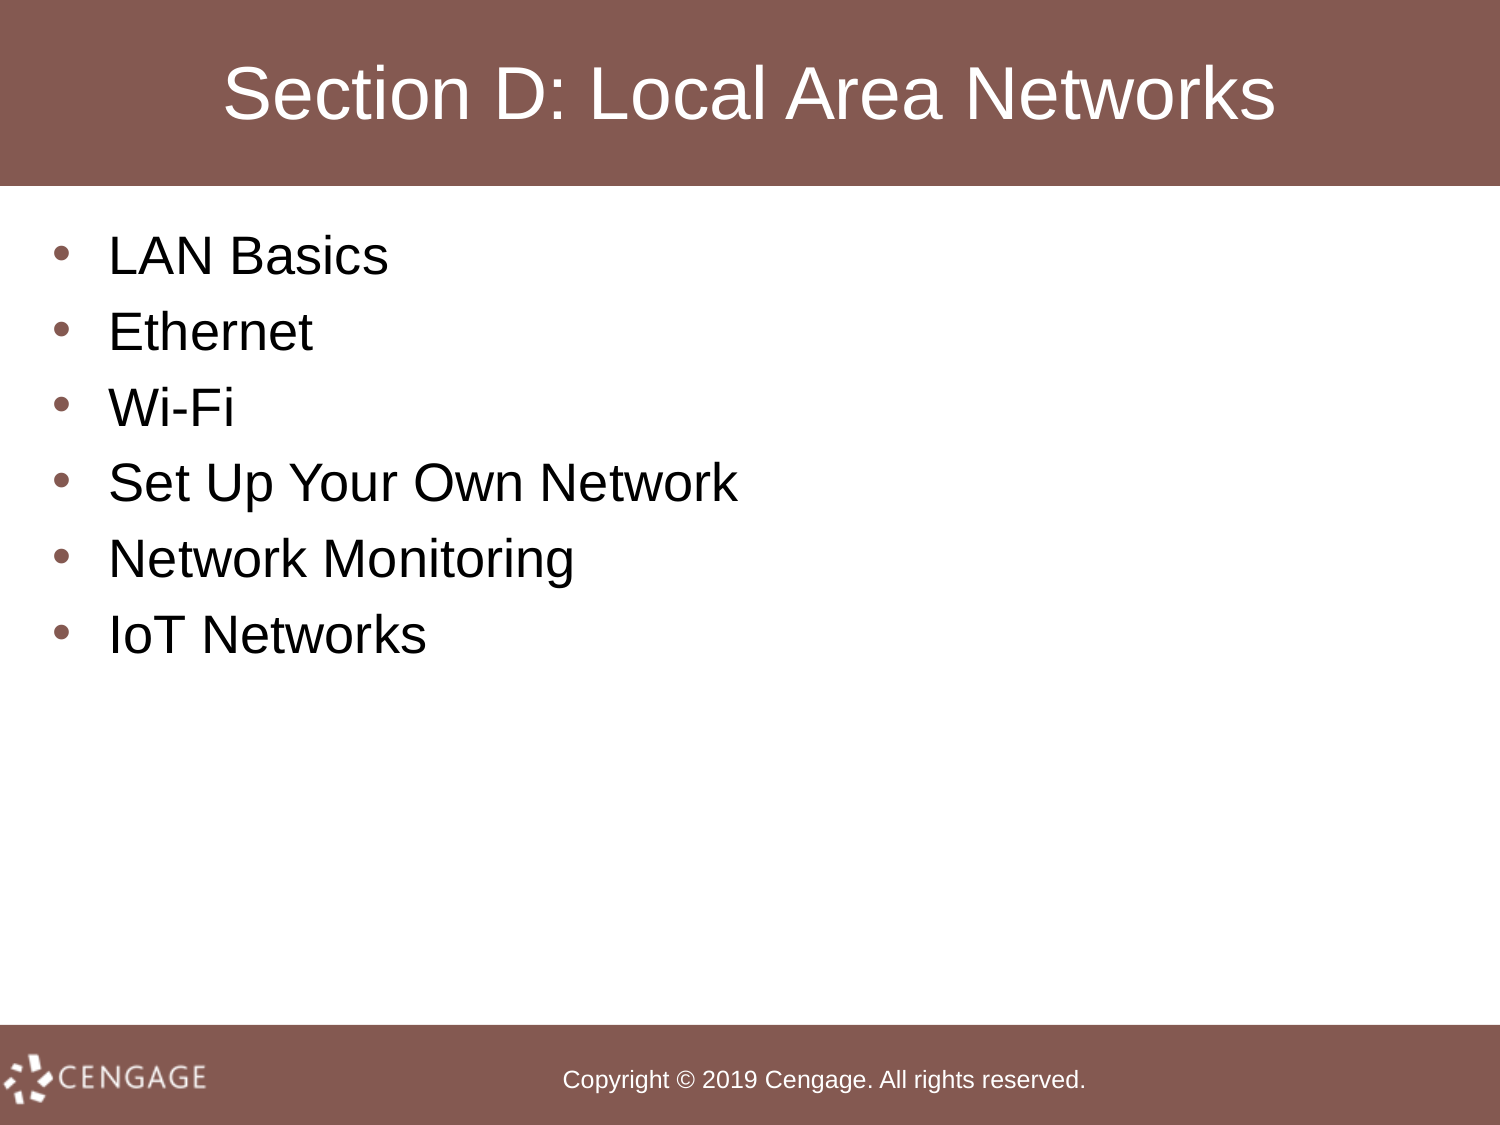

# Section D: Local Area Networks
LAN Basics
Ethernet
Wi-Fi
Set Up Your Own Network
Network Monitoring
IoT Networks